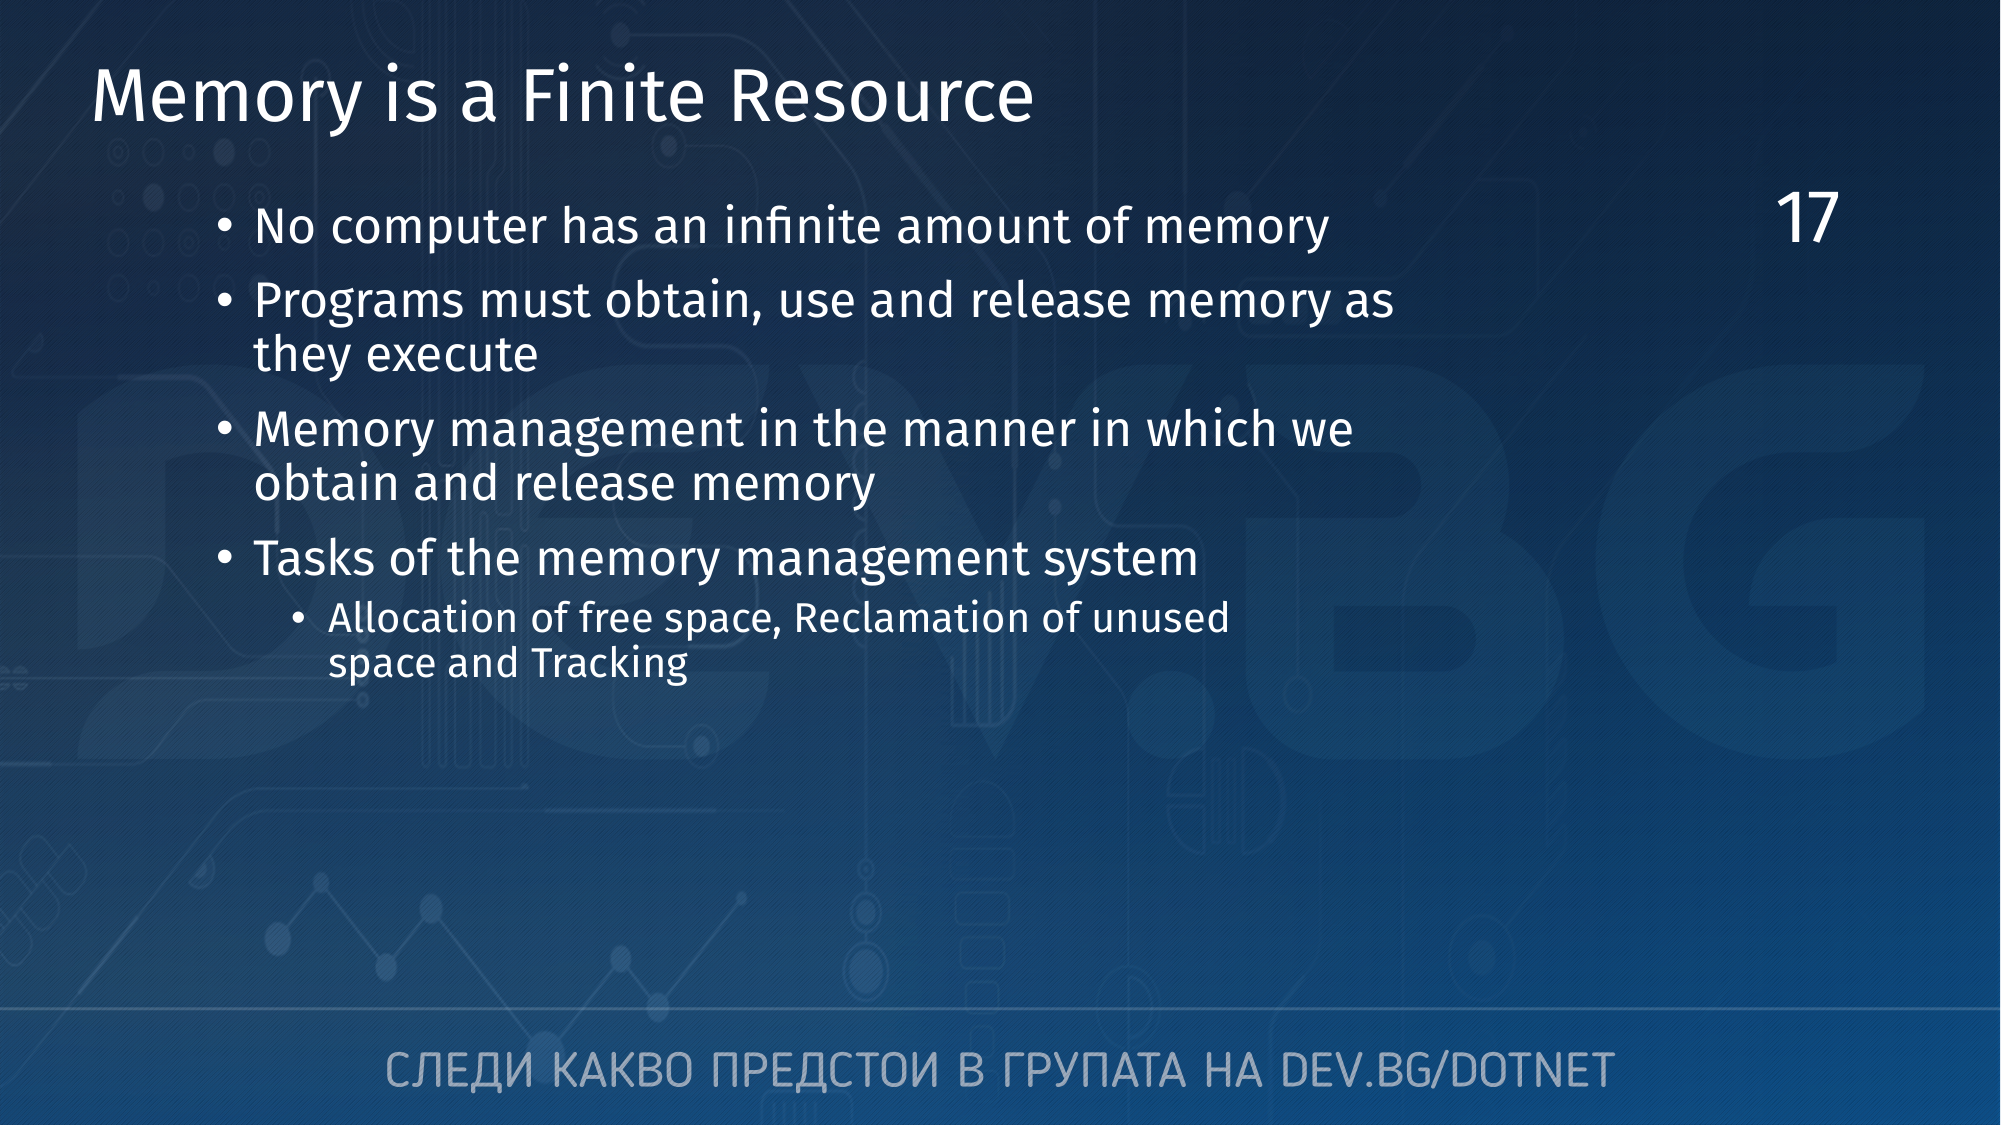

# Memory is a Finite Resource
17
No computer has an infinite amount of memory
Programs must obtain, use and release memory as
they execute
Memory management in the manner in which we
obtain and release memory
Tasks of the memory management system
Allocation of free space, Reclamation of unused
space and Tracking